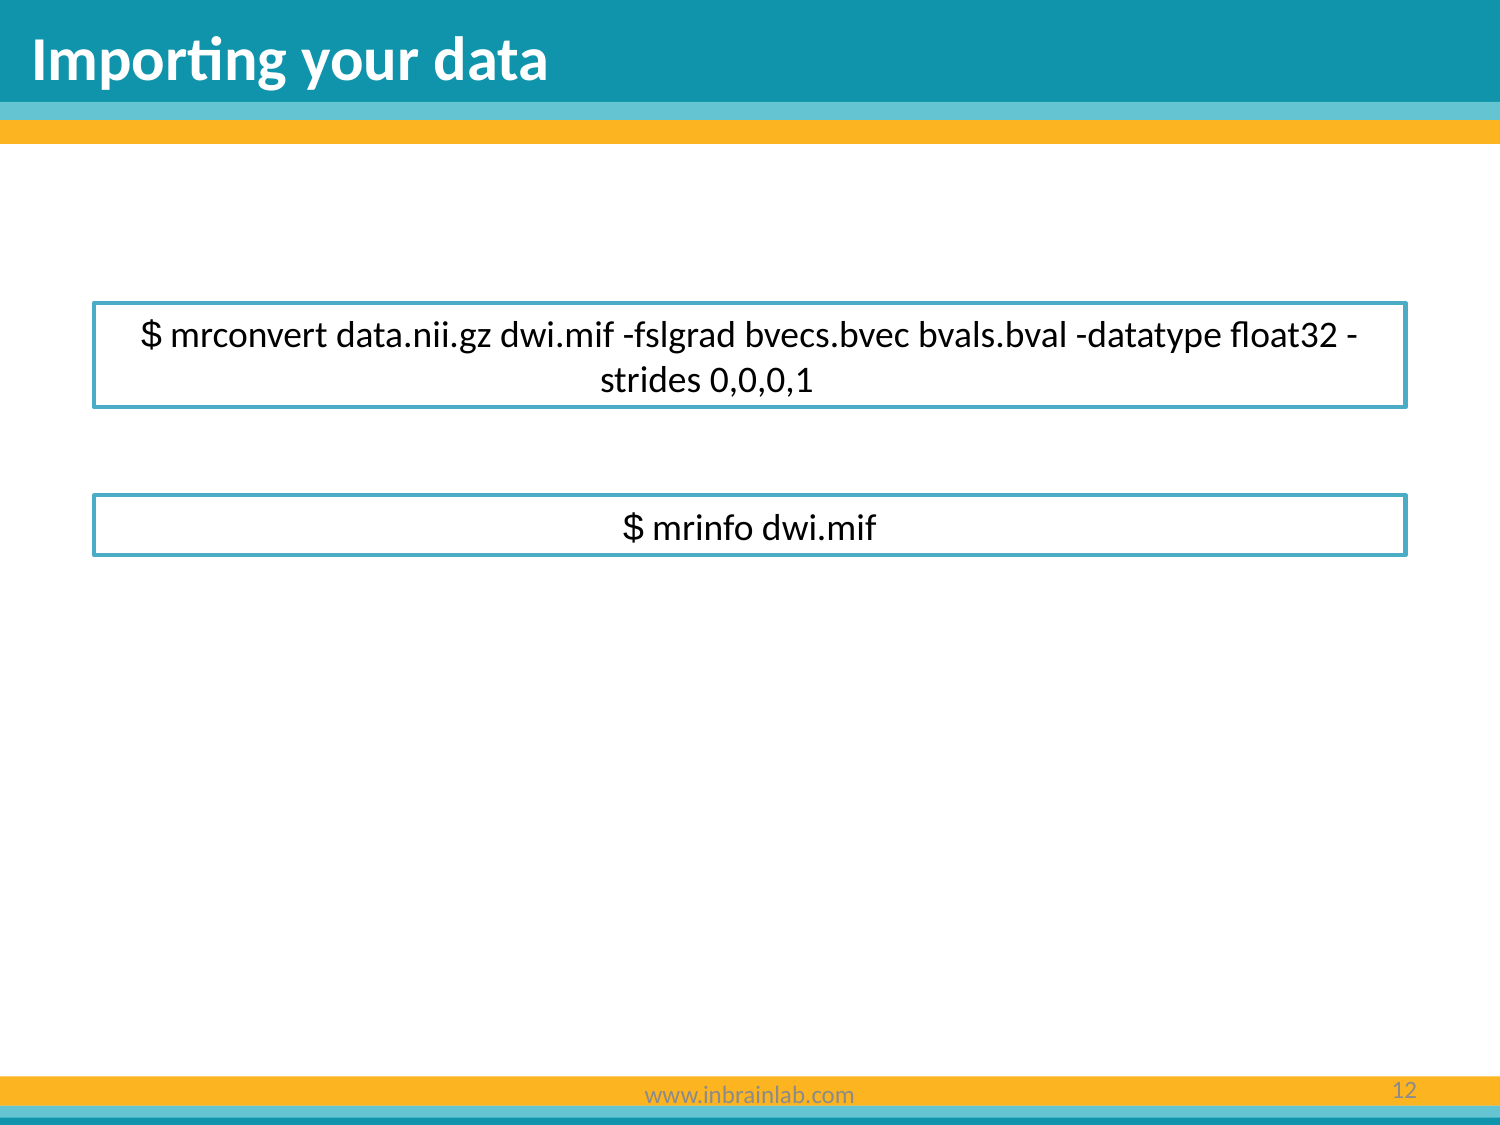

Importing your data
$ mrconvert data.nii.gz dwi.mif -fslgrad bvecs.bvec bvals.bval -datatype float32 -strides 0,0,0,1
$ mrinfo dwi.mif
12
www.inbrainlab.com